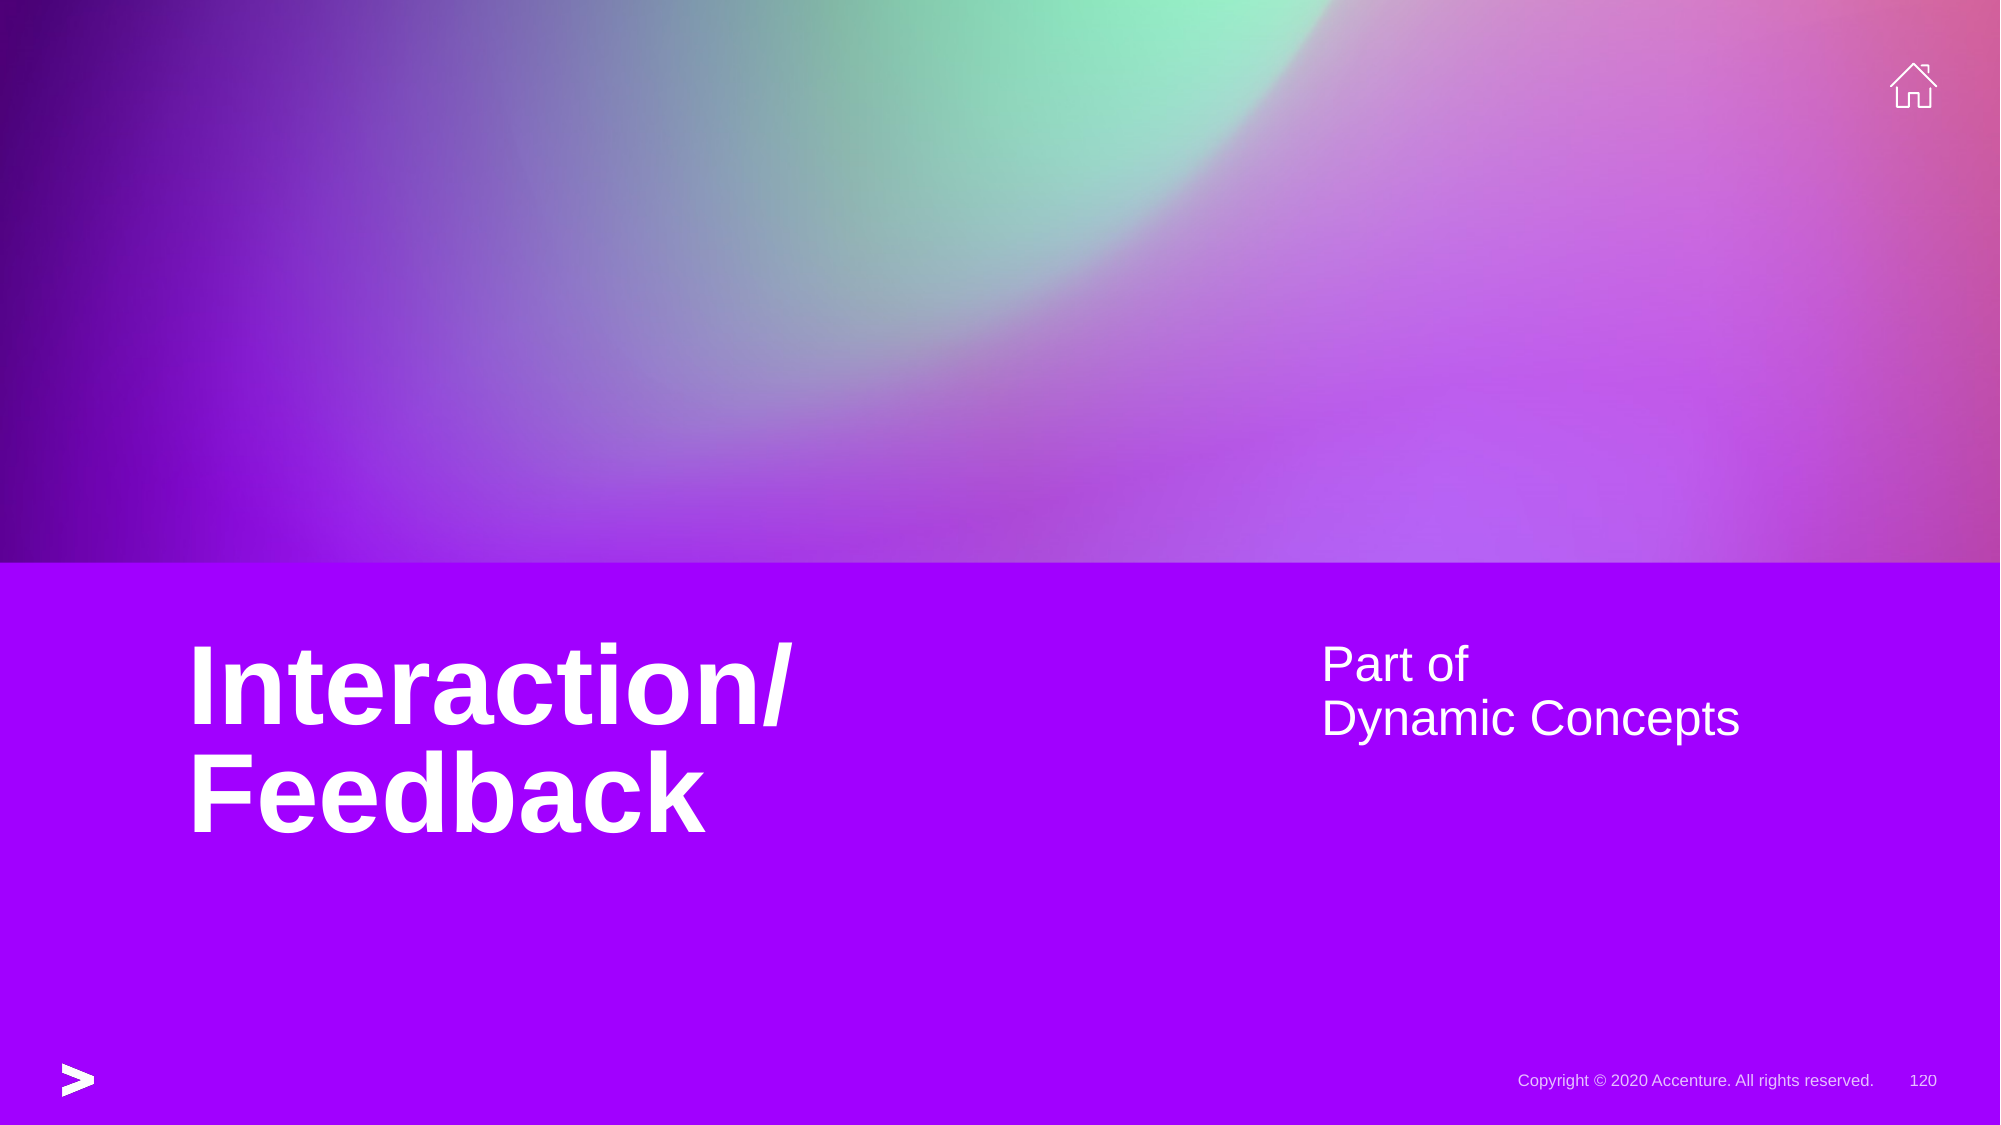

# Interaction/ Feedback
Part of
Dynamic Concepts